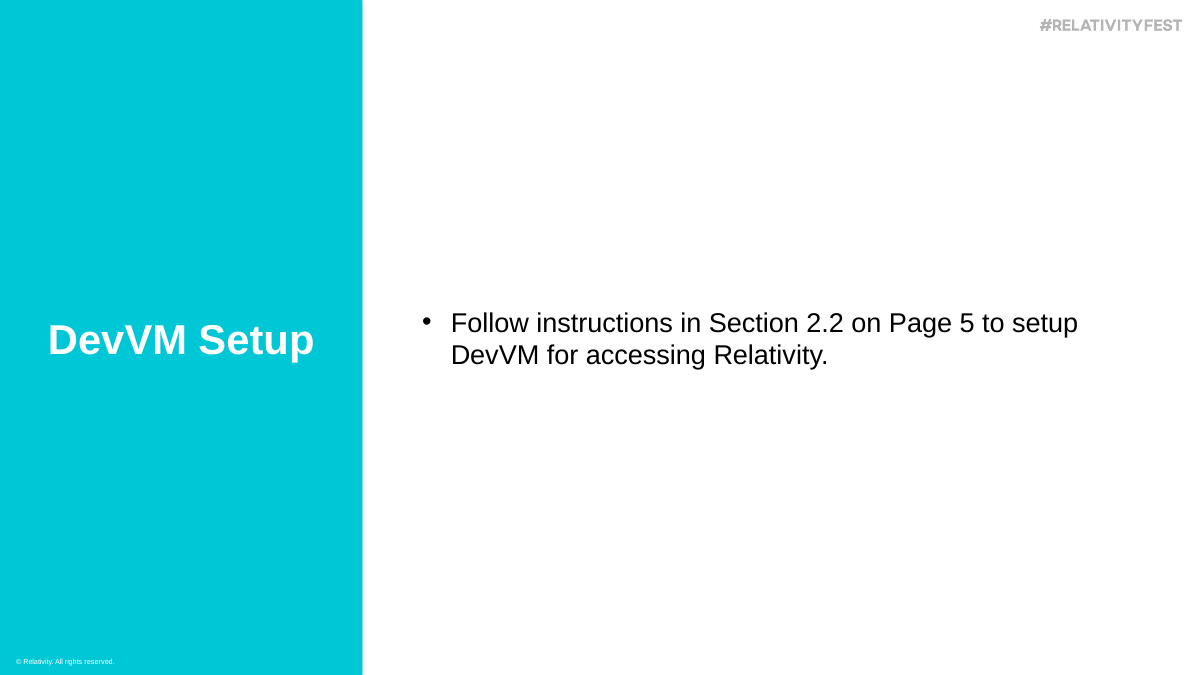

Follow instructions in Section 2.2 on Page 5 to setup DevVM for accessing Relativity.
DevVM Setup